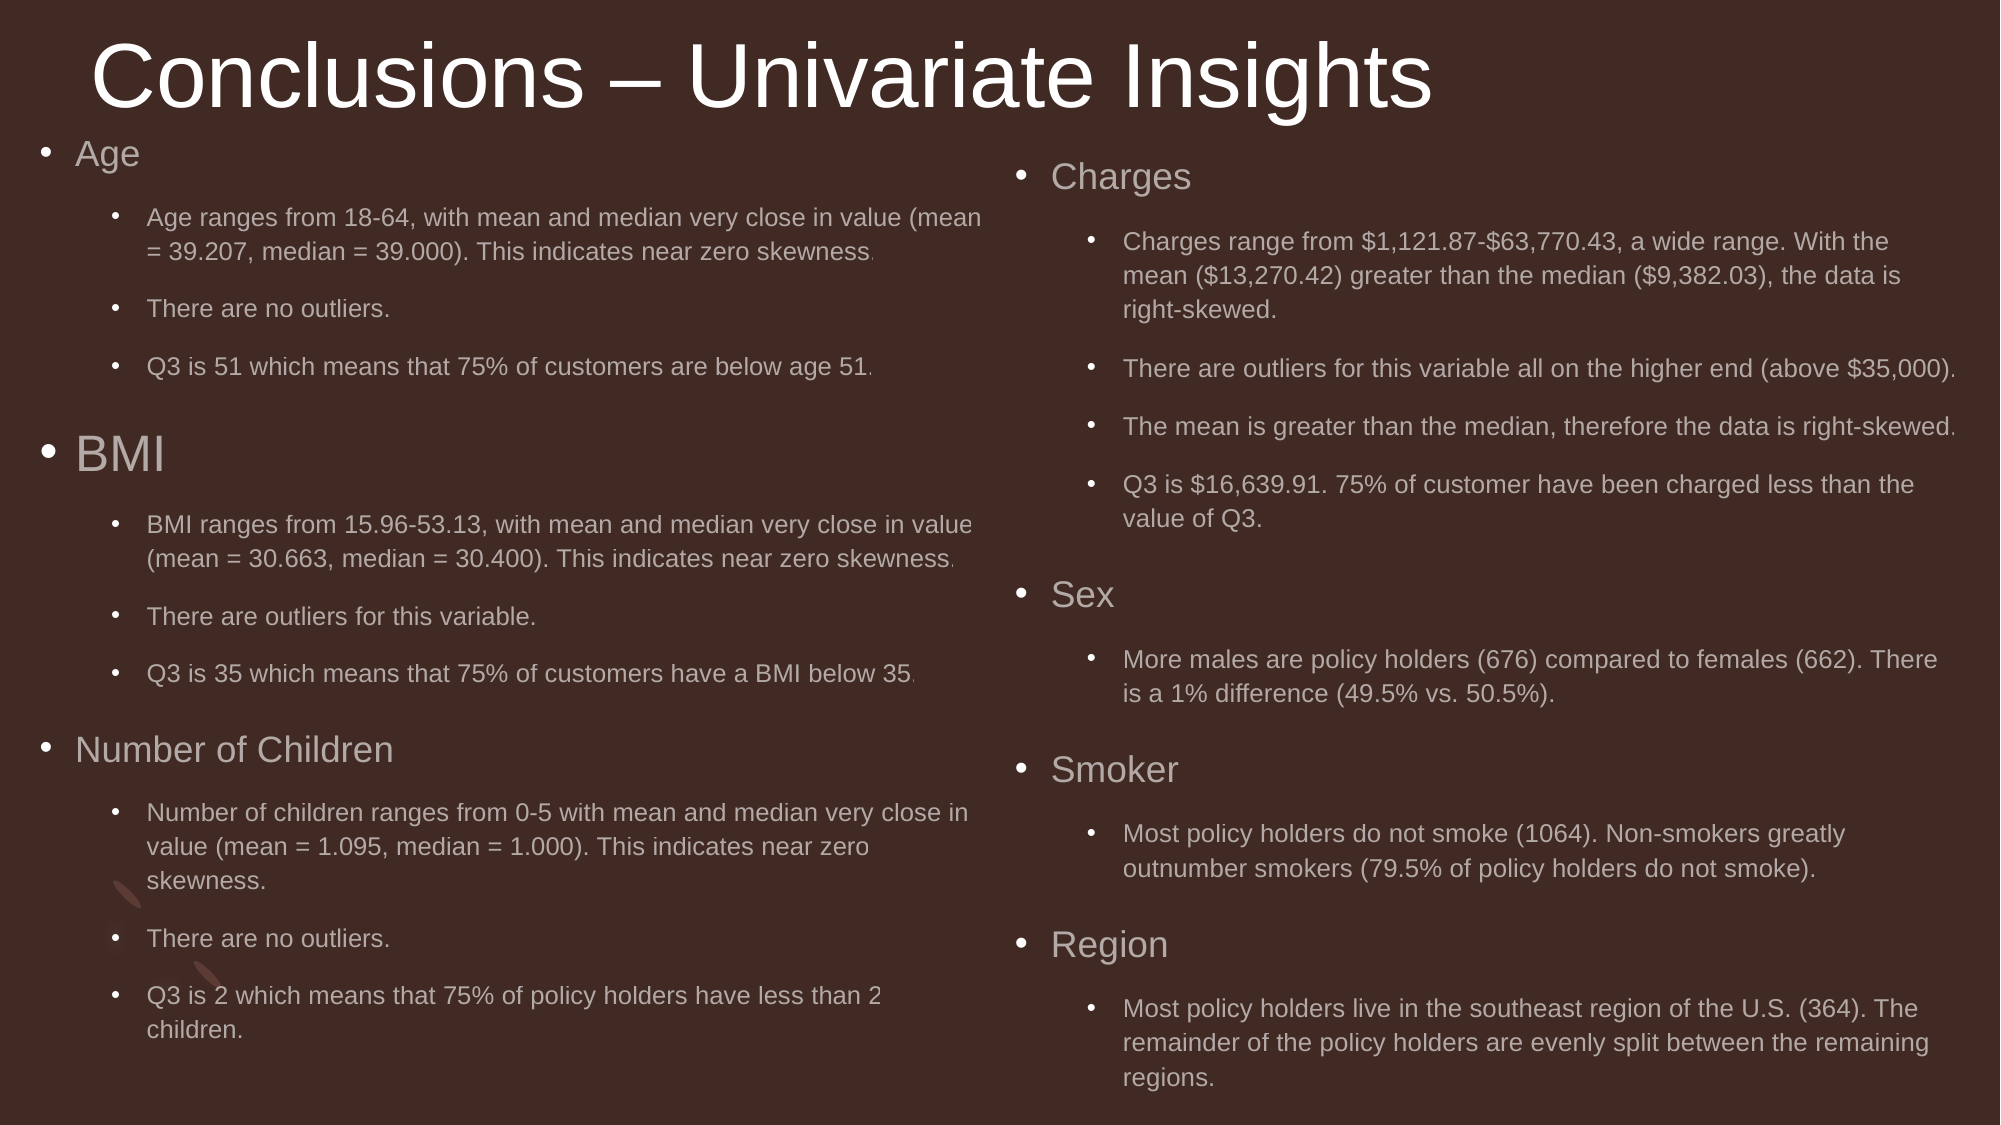

# Conclusions – Univariate Insights
Age
Age ranges from 18-64, with mean and median very close in value (mean = 39.207, median = 39.000). This indicates near zero skewness.
There are no outliers.
Q3 is 51 which means that 75% of customers are below age 51.
BMI
BMI ranges from 15.96-53.13, with mean and median very close in value (mean = 30.663, median = 30.400). This indicates near zero skewness.
There are outliers for this variable.
Q3 is 35 which means that 75% of customers have a BMI below 35.
Number of Children
Number of children ranges from 0-5 with mean and median very close in value (mean = 1.095, median = 1.000). This indicates near zero skewness.
There are no outliers.
Q3 is 2 which means that 75% of policy holders have less than 2 children.

Charges
Charges range from $1,121.87-$63,770.43, a wide range. With the mean ($13,270.42) greater than the median ($9,382.03), the data is right-skewed.
There are outliers for this variable all on the higher end (above $35,000).
The mean is greater than the median, therefore the data is right-skewed.
Q3 is $16,639.91. 75% of customer have been charged less than the value of Q3.
Sex
More males are policy holders (676) compared to females (662). There is a 1% difference (49.5% vs. 50.5%).
Smoker
Most policy holders do not smoke (1064). Non-smokers greatly outnumber smokers (79.5% of policy holders do not smoke).
Region
Most policy holders live in the southeast region of the U.S. (364). The remainder of the policy holders are evenly split between the remaining regions.